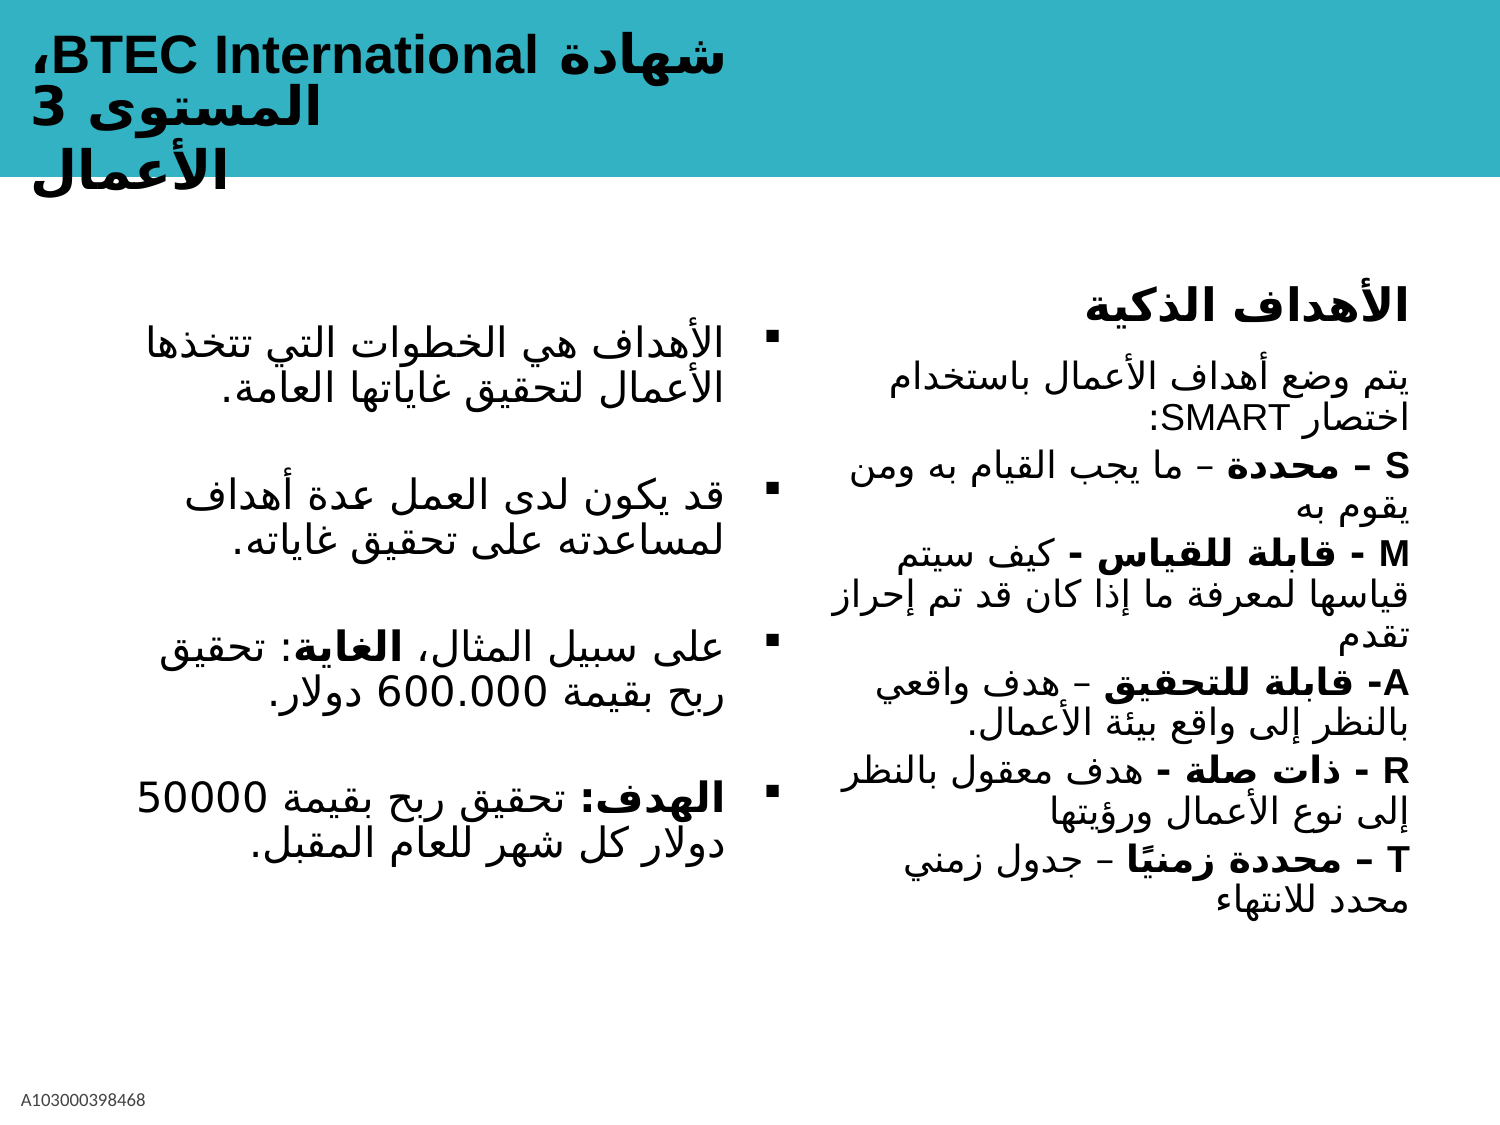

# الأهداف الذكية
الأهداف هي الخطوات التي تتخذها الأعمال لتحقيق غاياتها العامة.

قد يكون لدى العمل عدة أهداف لمساعدته على تحقيق غاياته.

على سبيل المثال، الغاية: تحقيق ربح بقيمة 600.000 دولار.

الهدف: تحقيق ربح بقيمة 50000 دولار كل شهر للعام المقبل.

يتم وضع أهداف الأعمال باستخدام اختصار SMART:
S – محددة – ما يجب القيام به ومن يقوم به
M - قابلة للقياس - كيف سيتم قياسها لمعرفة ما إذا كان قد تم إحراز تقدم
A- قابلة للتحقيق – هدف واقعي بالنظر إلى واقع بيئة الأعمال.
R - ذات صلة - هدف معقول بالنظر إلى نوع الأعمال ورؤيتها
T – محددة زمنيًا – جدول زمني محدد للانتهاء

A103000398468